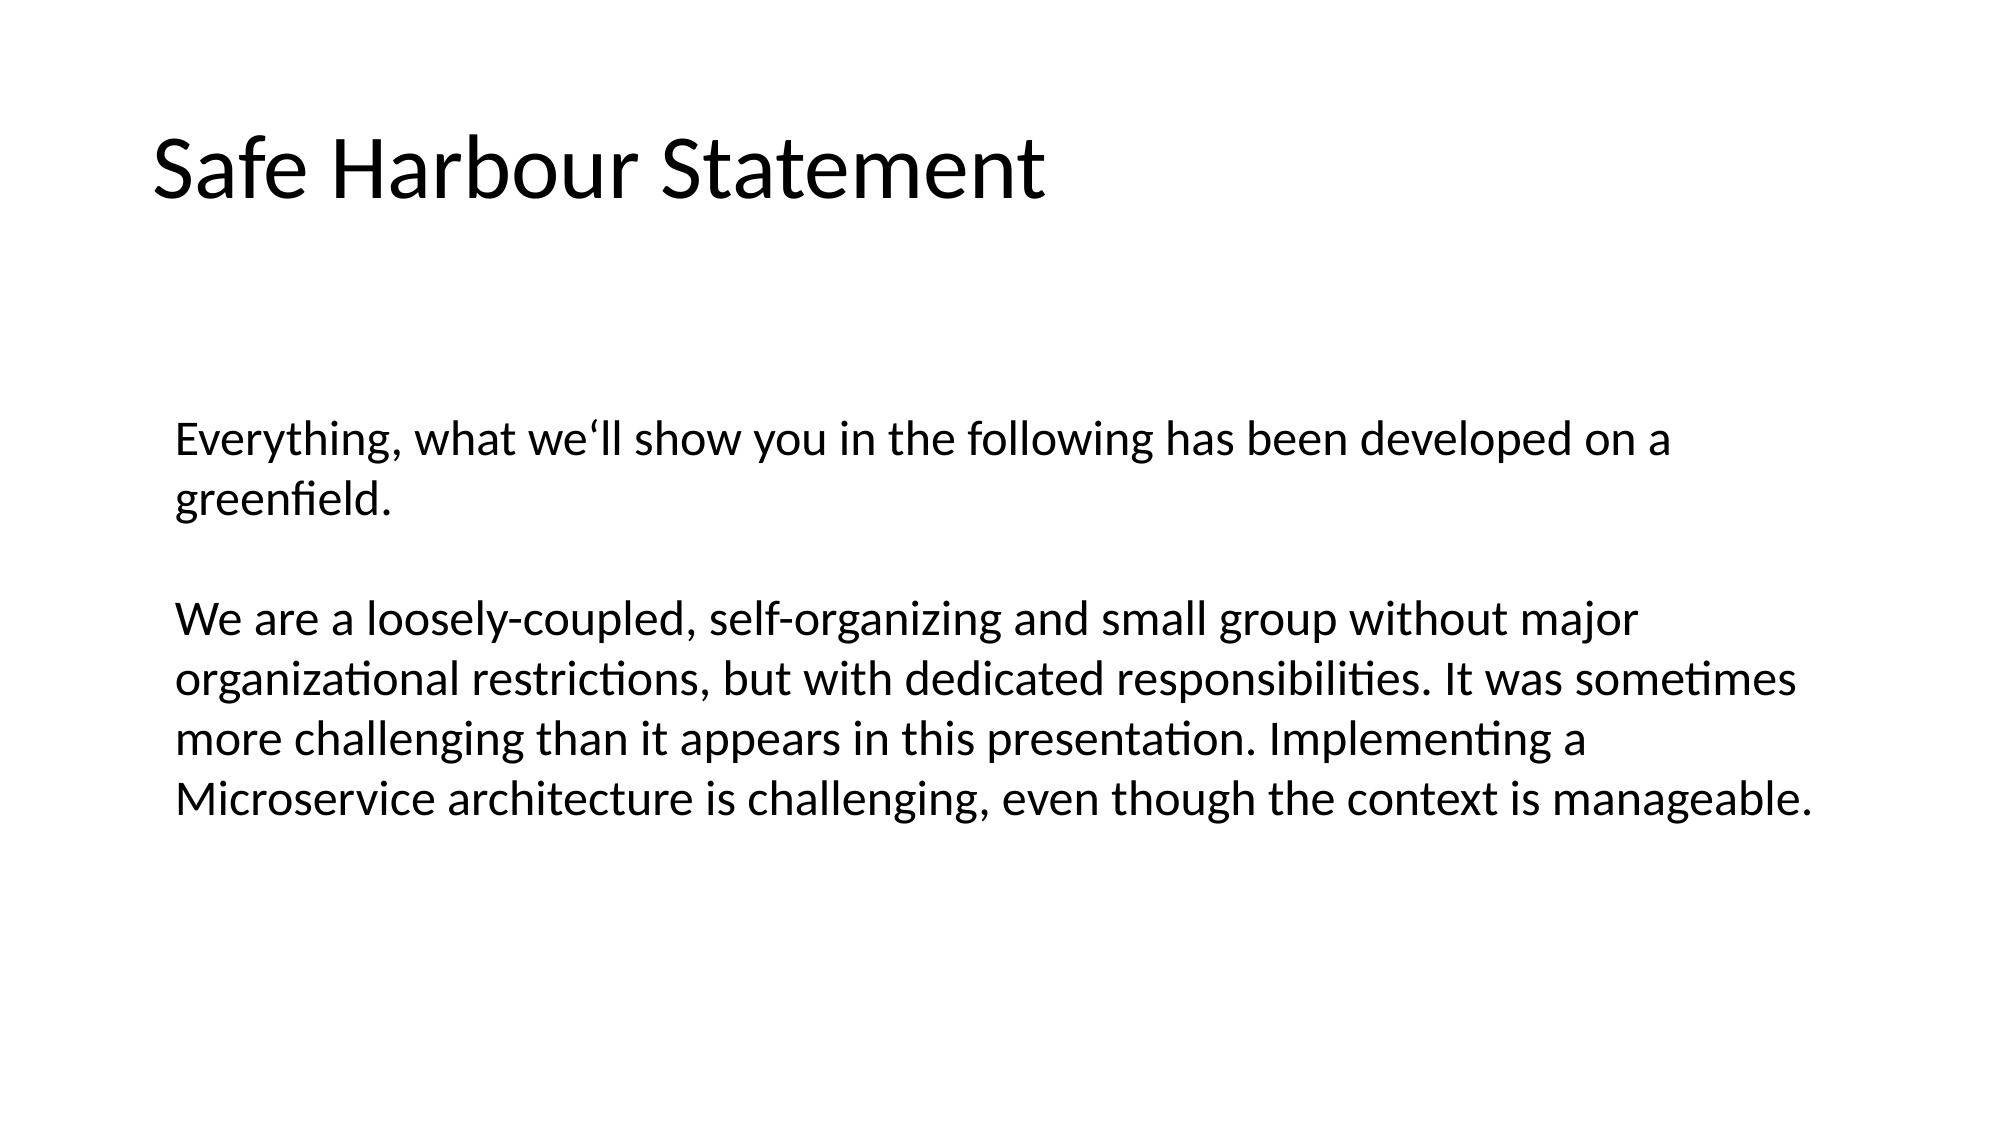

# Safe Harbour Statement
Everything, what we‘ll show you in the following has been developed on a greenfield.

We are a loosely-coupled, self-organizing and small group without major organizational restrictions, but with dedicated responsibilities. It was sometimes more challenging than it appears in this presentation. Implementing a Microservice architecture is challenging, even though the context is manageable.